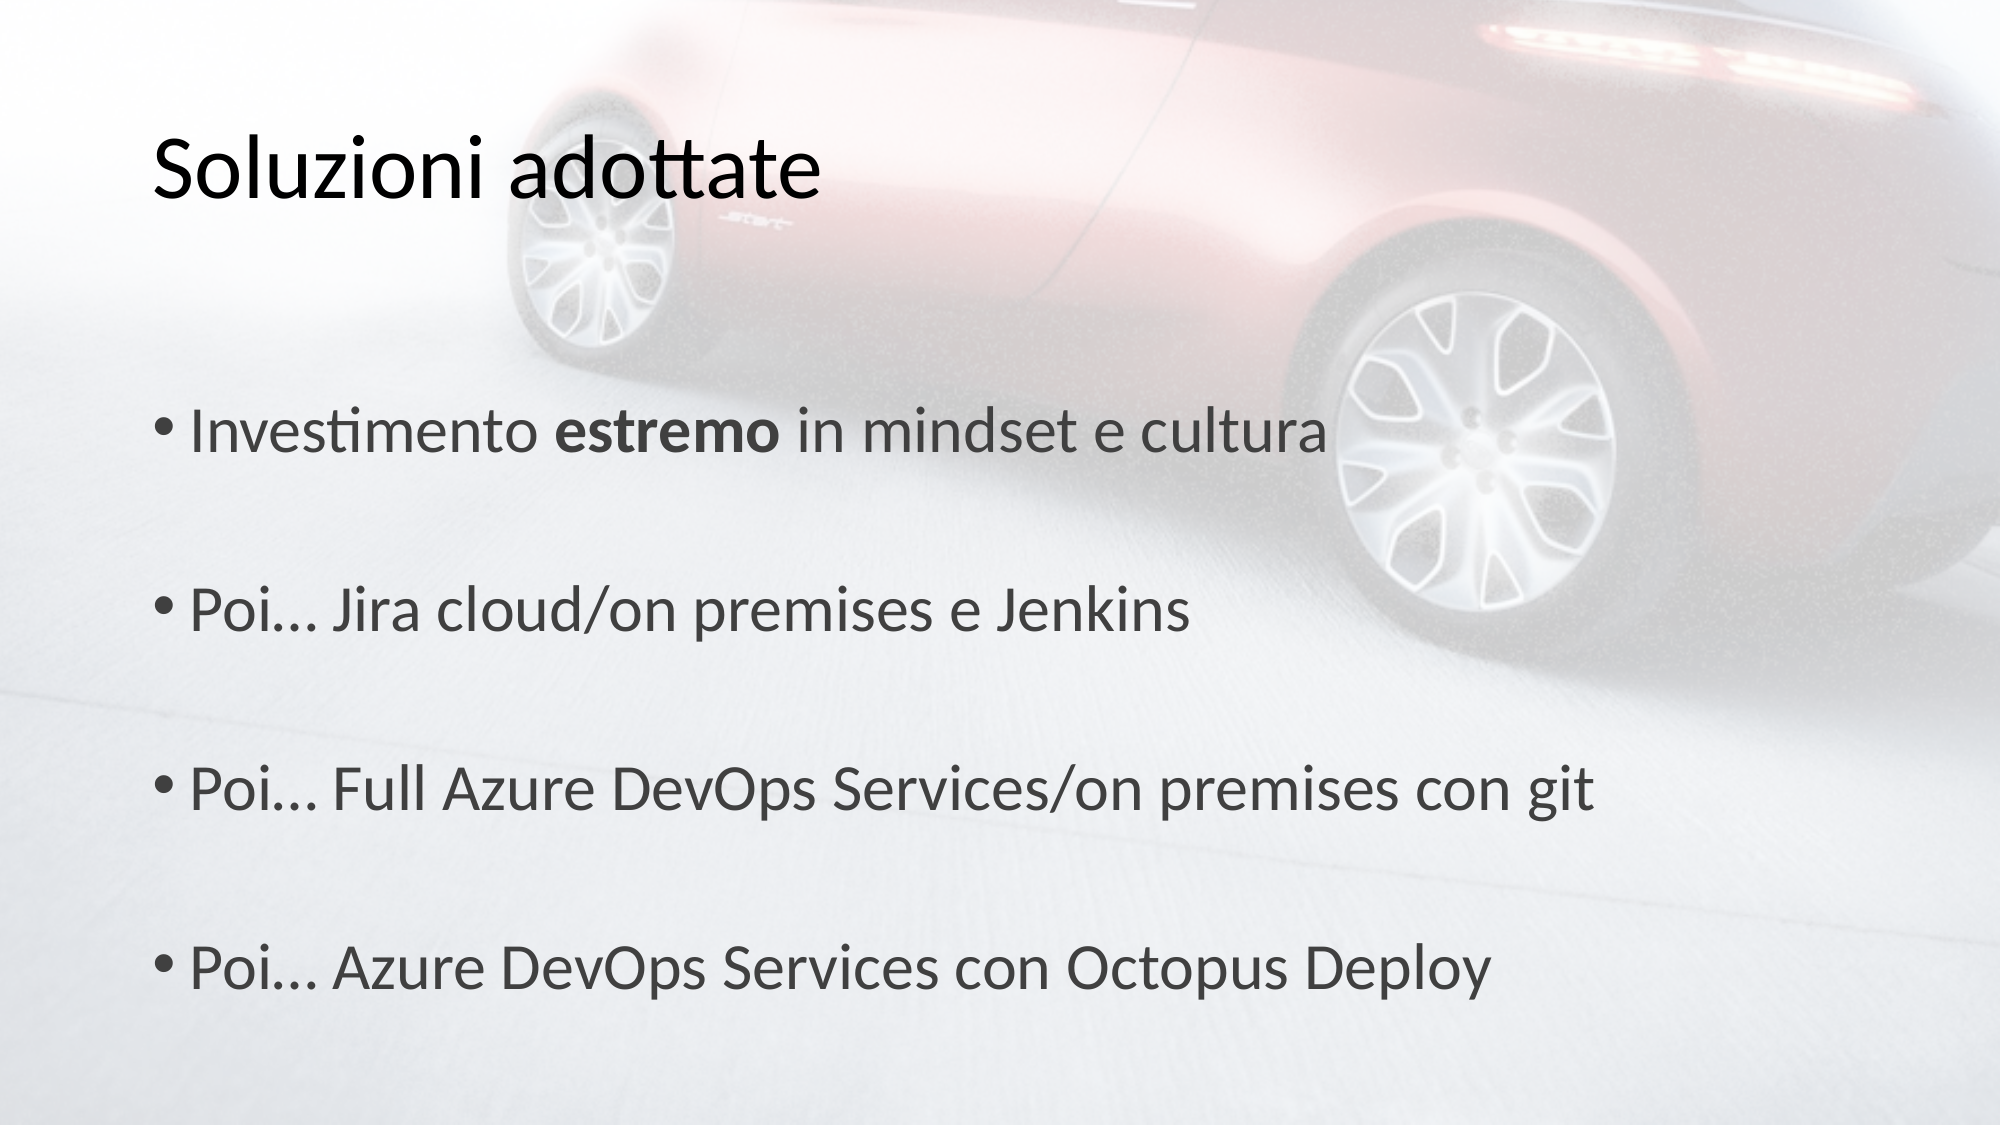

# Soluzioni adottate
Investimento estremo in mindset e cultura
Poi… Jira cloud/on premises e Jenkins
Poi… Full Azure DevOps Services/on premises con git
Poi… Azure DevOps Services con Octopus Deploy